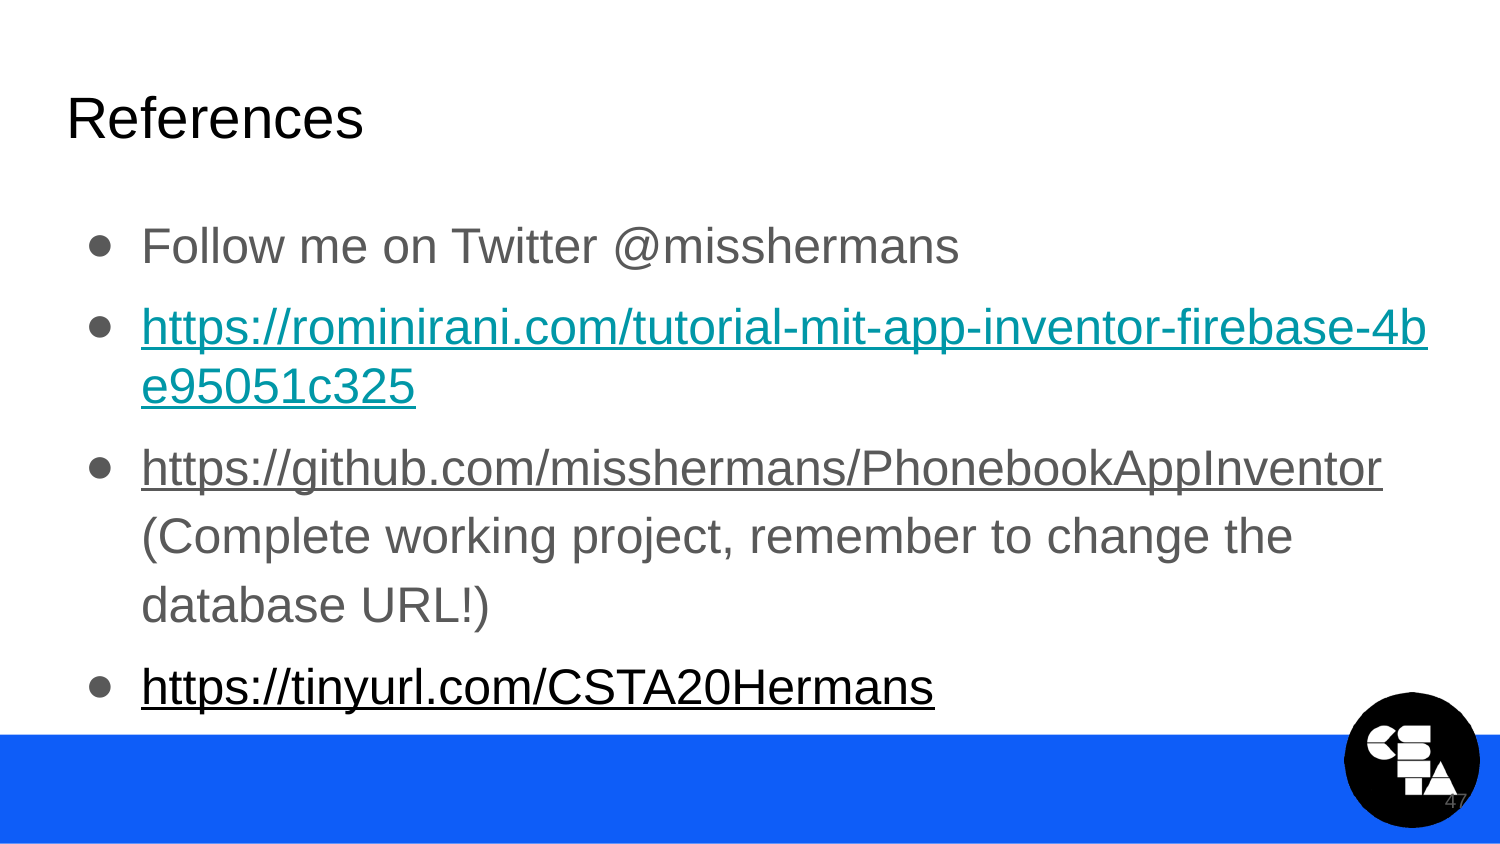

# References
Follow me on Twitter @misshermans
https://rominirani.com/tutorial-mit-app-inventor-firebase-4be95051c325
https://github.com/misshermans/PhonebookAppInventor (Complete working project, remember to change the database URL!)
https://tinyurl.com/CSTA20Hermans
47